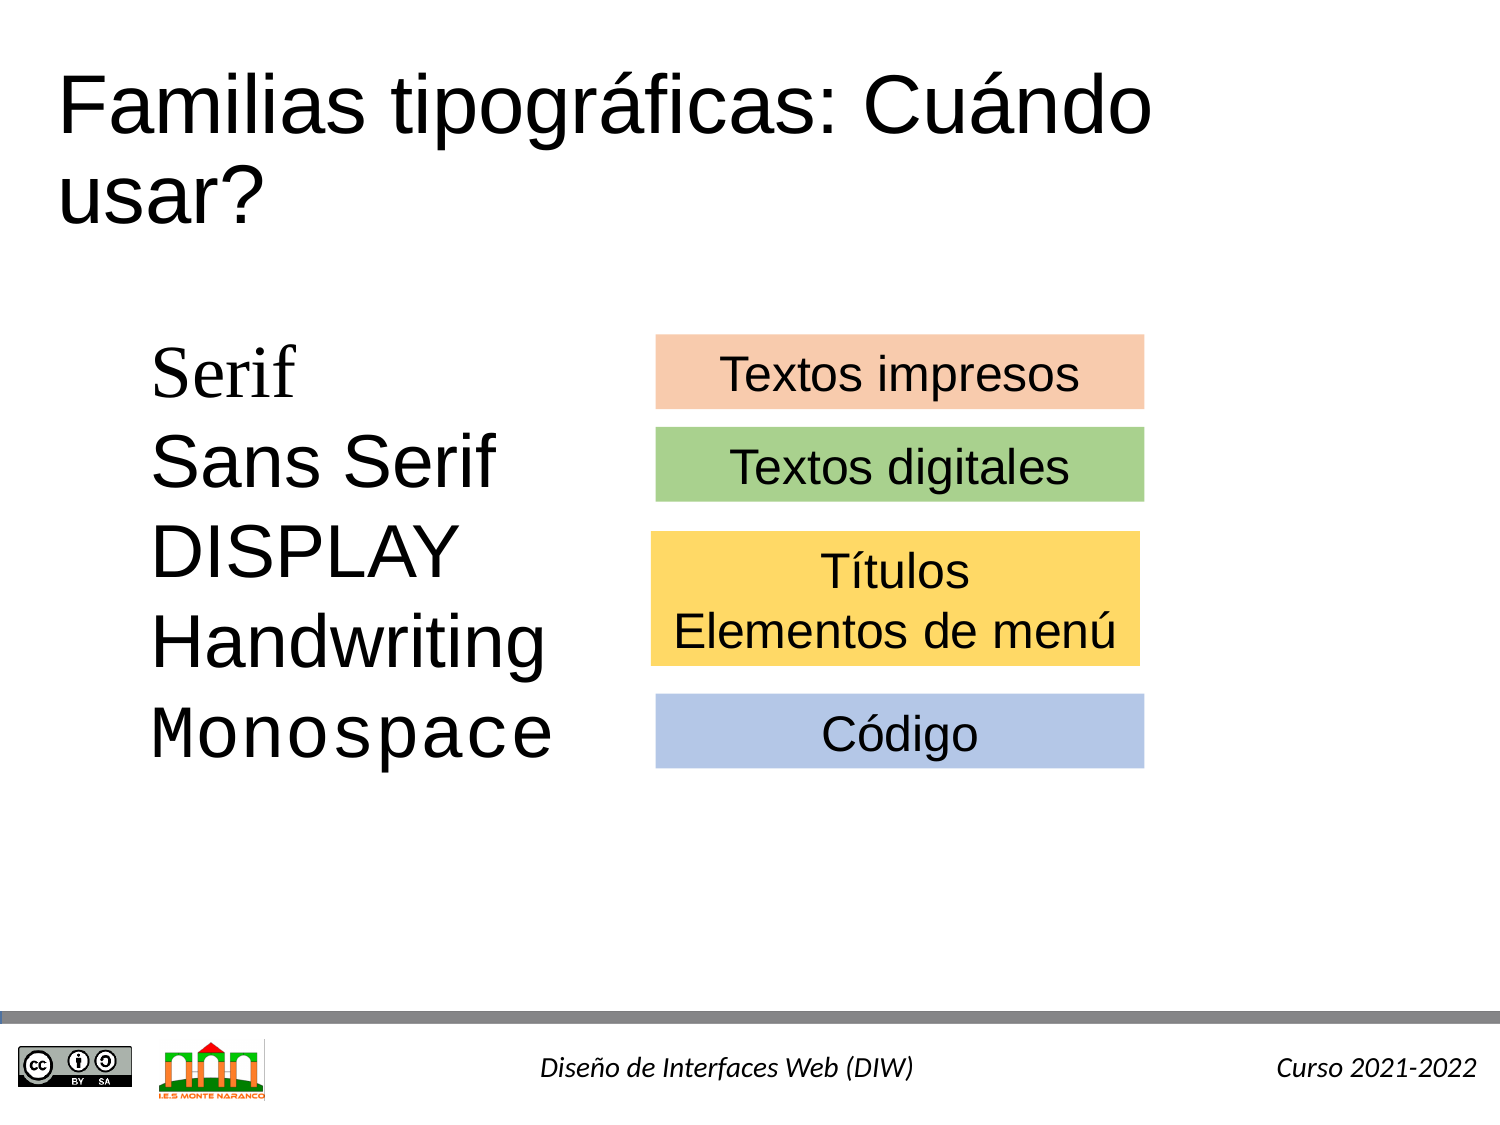

# Familias tipográficas: Cuándo usar?
Serif
Sans Serif
DISPLAY
Handwriting
Monospace

Textos impresos
Textos digitales
Títulos
Elementos de menú
Código